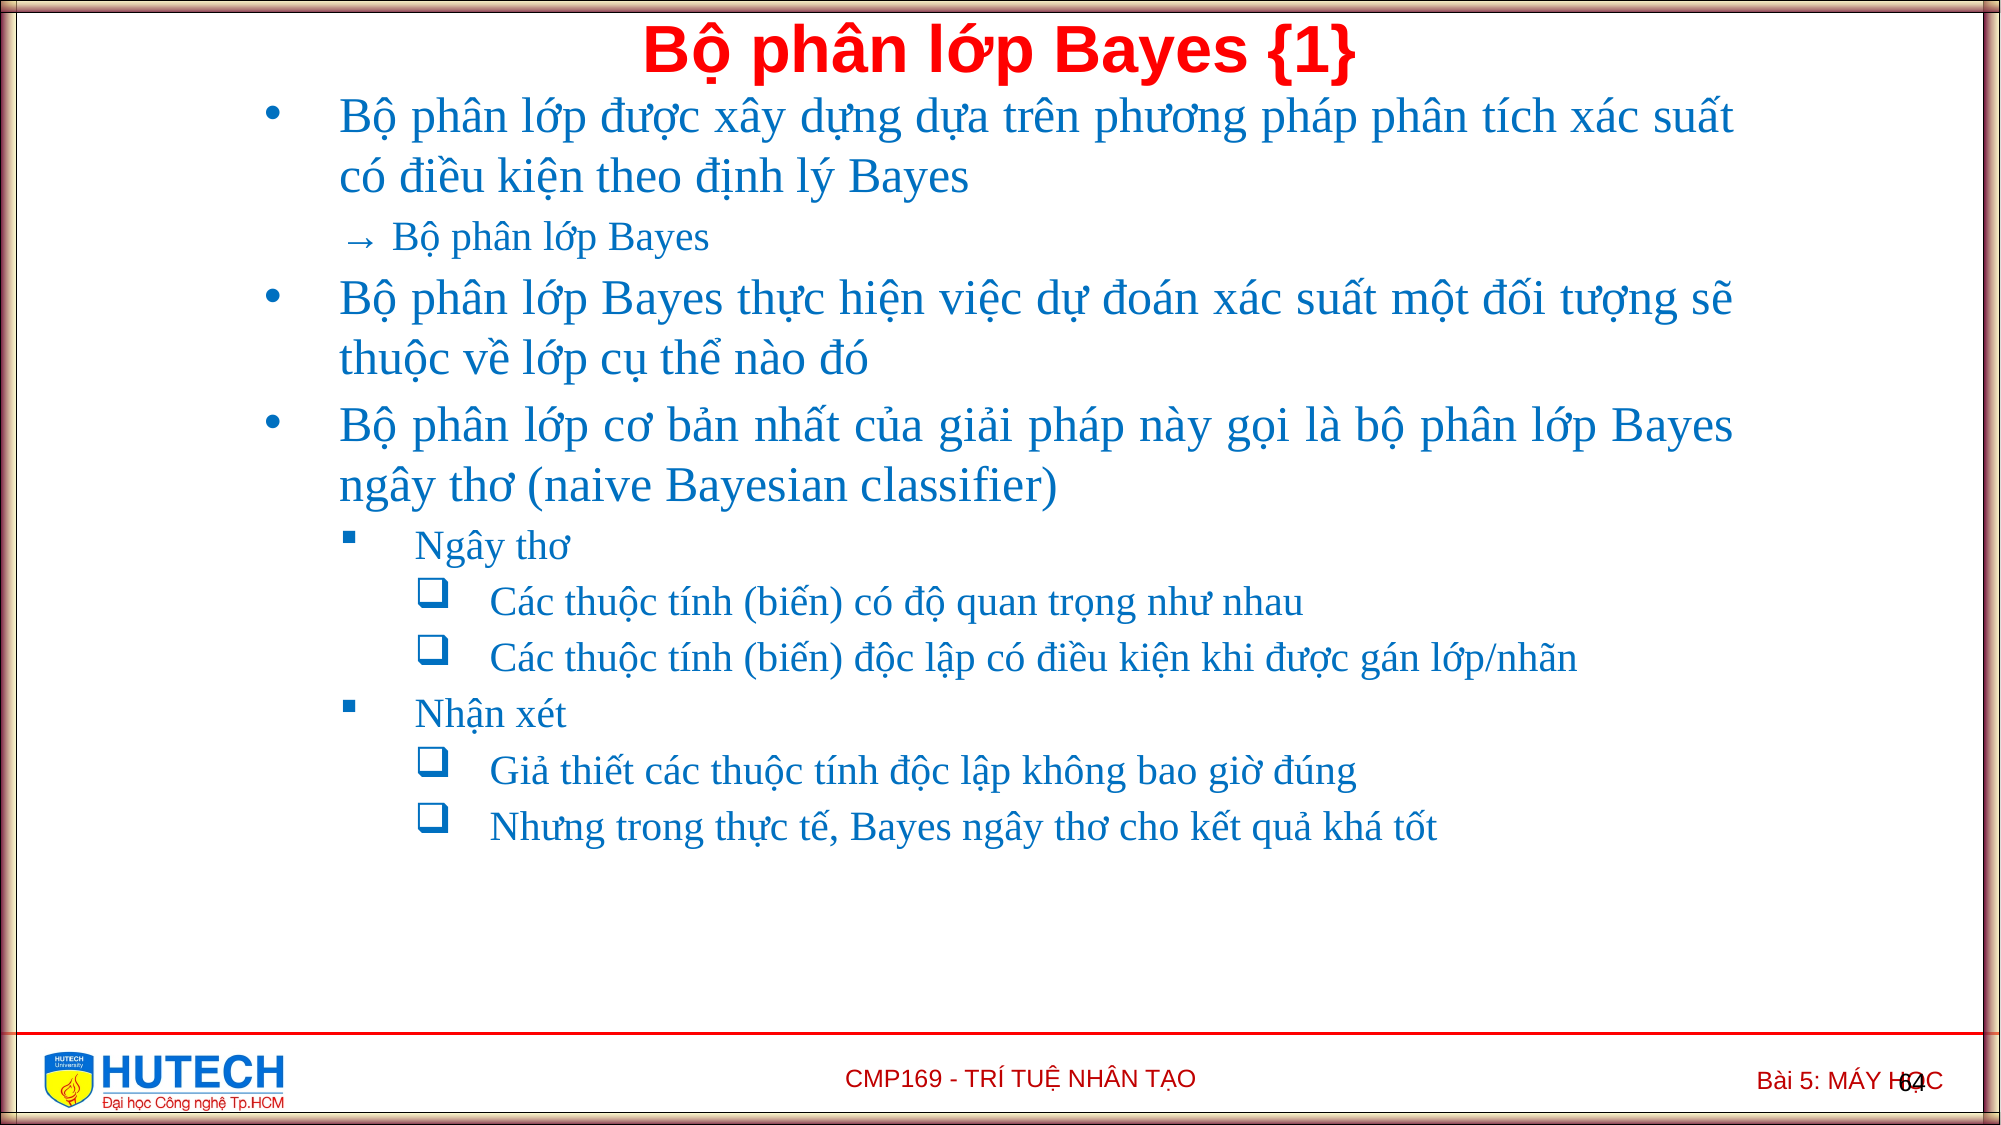

Bộ phân lớp Bayes {1}
Bộ phân lớp được xây dựng dựa trên phương pháp phân tích xác suất có điều kiện theo định lý Bayes
→ Bộ phân lớp Bayes
Bộ phân lớp Bayes thực hiện việc dự đoán xác suất một đối tượng sẽ thuộc về lớp cụ thể nào đó
Bộ phân lớp cơ bản nhất của giải pháp này gọi là bộ phân lớp Bayes ngây thơ (naive Bayesian classifier)
Ngây thơ
Các thuộc tính (biến) có độ quan trọng như nhau
Các thuộc tính (biến) độc lập có điều kiện khi được gán lớp/nhãn
Nhận xét
Giả thiết các thuộc tính độc lập không bao giờ đúng
Nhưng trong thực tế, Bayes ngây thơ cho kết quả khá tốt
64